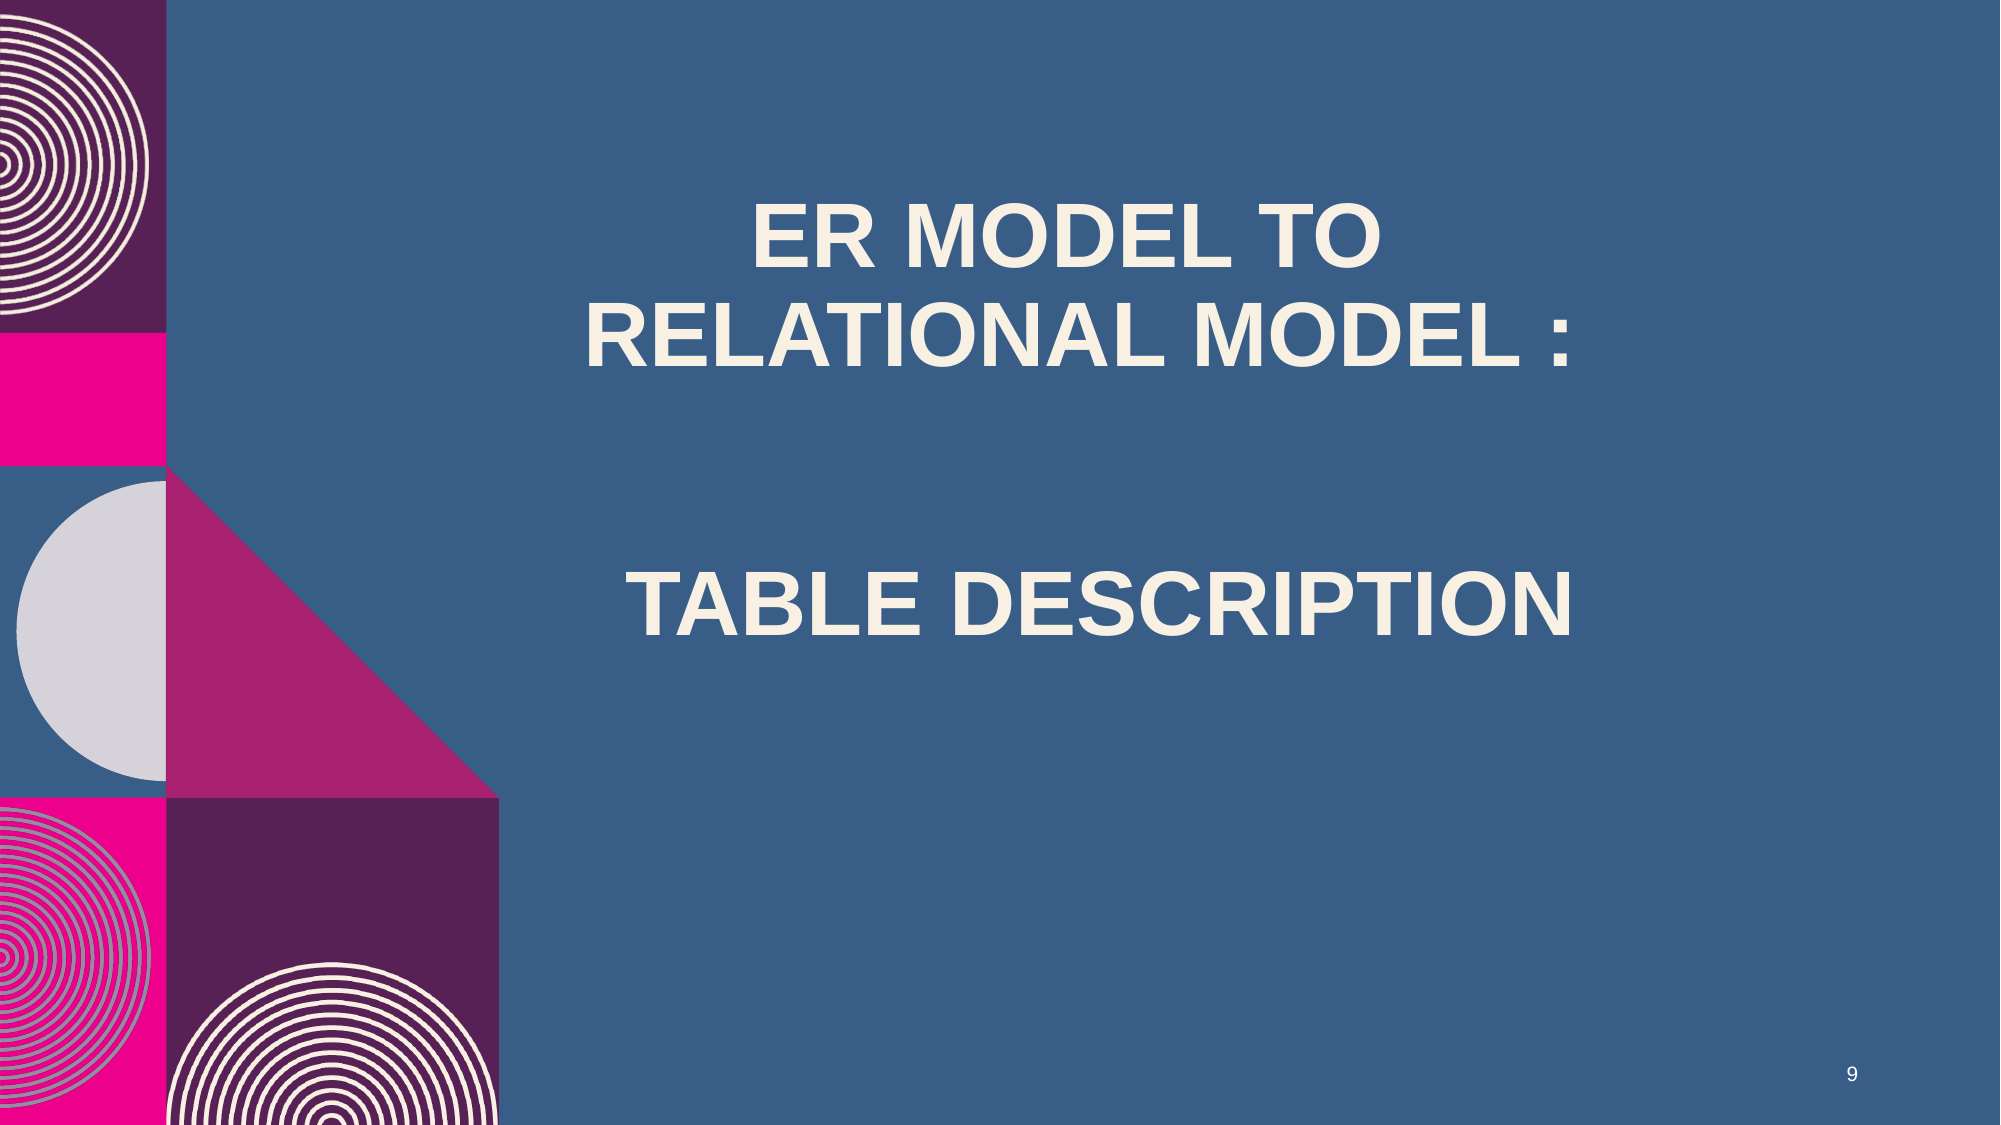

Er model to
relational model :
Table description
9